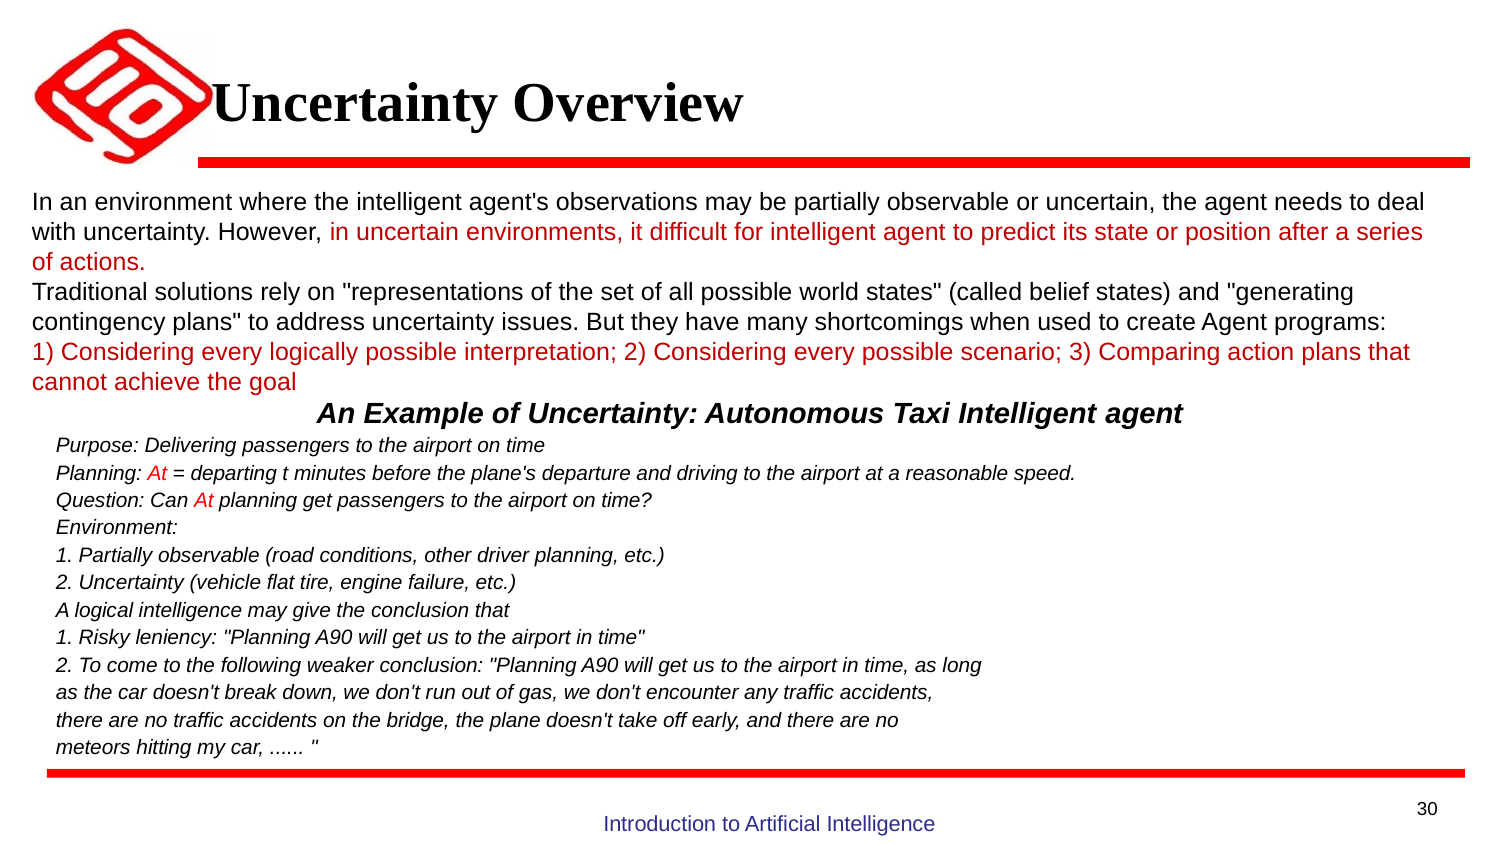

# Uncertainty Overview
In an environment where the intelligent agent's observations may be partially observable or uncertain, the agent needs to deal with uncertainty. However, in uncertain environments, it difficult for intelligent agent to predict its state or position after a series of actions.
Traditional solutions rely on "representations of the set of all possible world states" (called belief states) and "generating contingency plans" to address uncertainty issues. But they have many shortcomings when used to create Agent programs:
1) Considering every logically possible interpretation; 2) Considering every possible scenario; 3) Comparing action plans that cannot achieve the goal

An Example of Uncertainty: Autonomous Taxi Intelligent agent
Purpose: Delivering passengers to the airport on time
Planning: At = departing t minutes before the plane's departure and driving to the airport at a reasonable speed.
Question: Can At planning get passengers to the airport on time?
Environment:
1. Partially observable (road conditions, other driver planning, etc.)
2. Uncertainty (vehicle flat tire, engine failure, etc.)
A logical intelligence may give the conclusion that
1. Risky leniency: "Planning A90 will get us to the airport in time"
2. To come to the following weaker conclusion: "Planning A90 will get us to the airport in time, as long
as the car doesn't break down, we don't run out of gas, we don't encounter any traffic accidents,
there are no traffic accidents on the bridge, the plane doesn't take off early, and there are no
meteors hitting my car, ...... "
30
Introduction to Artificial Intelligence